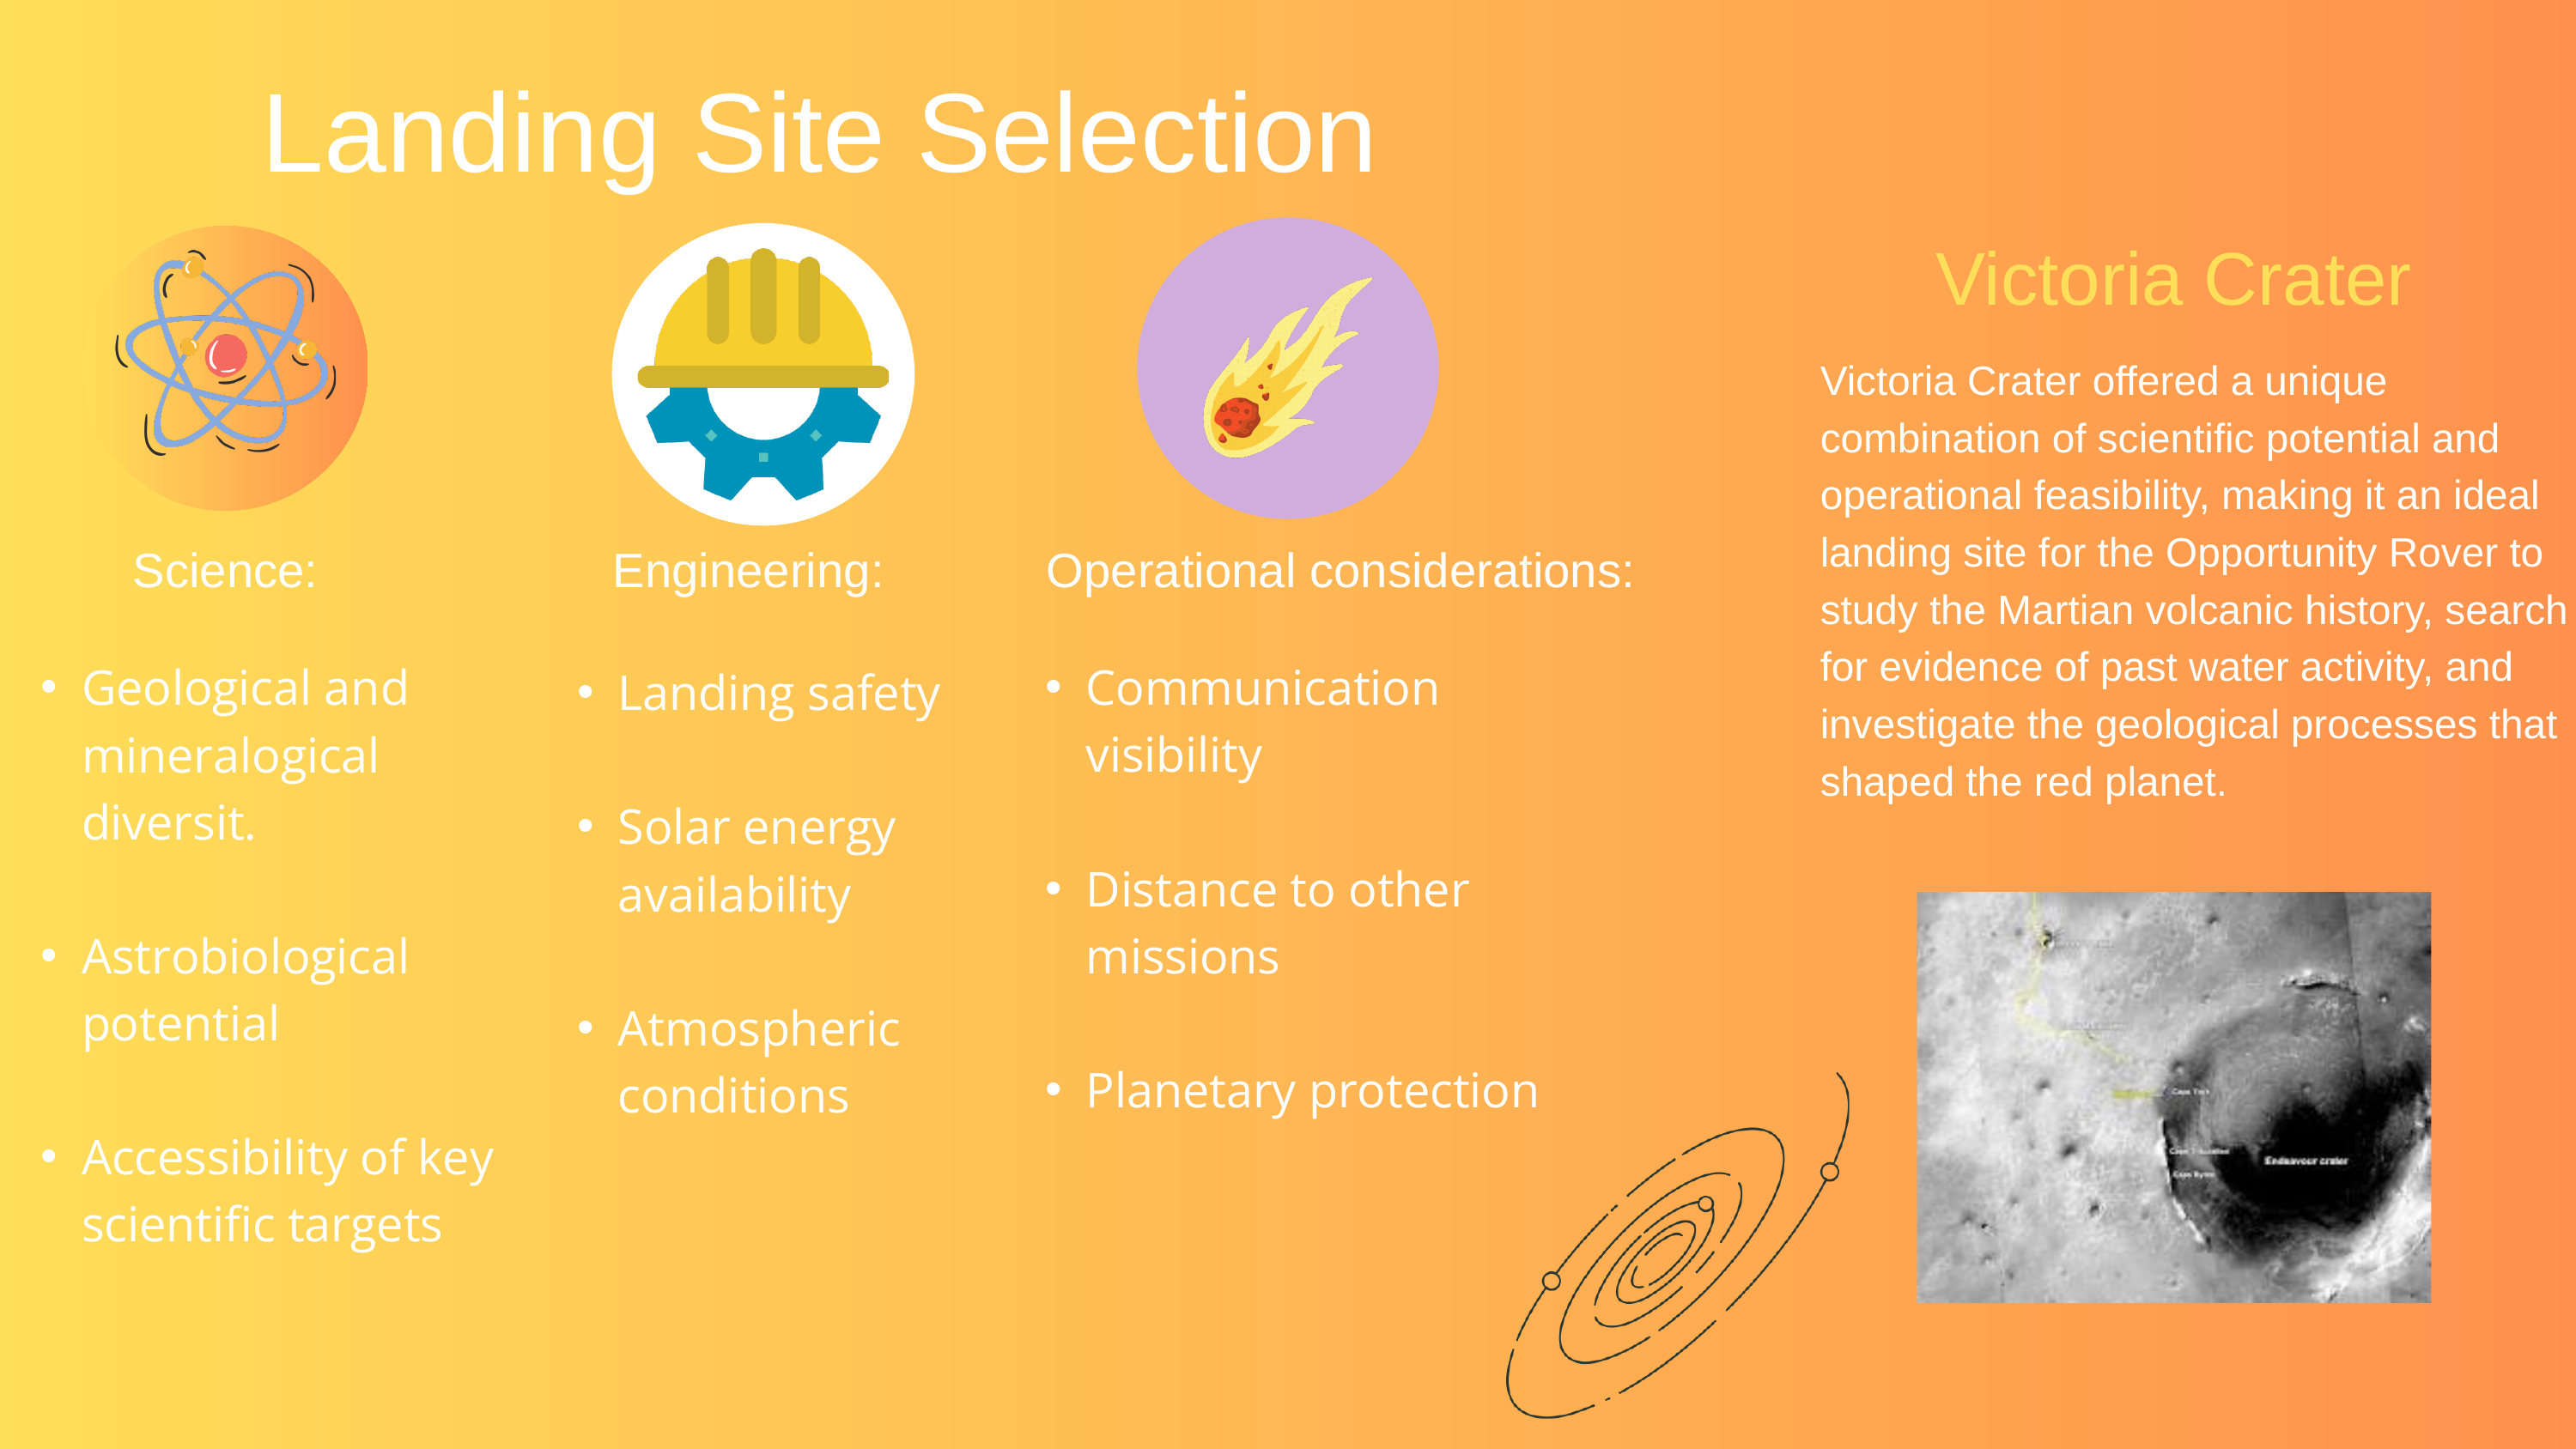

Landing Site Selection

Victoria Crater

Victoria Crater offered a unique combination of scientific potential and operational feasibility, making it an ideal landing site for the Opportunity Rover to study the Martian volcanic history, search for evidence of past water activity, and investigate the geological processes that shaped the red planet.
Science:
Engineering:

Operational considerations:
Geological and mineralogical diversit.

Astrobiological potential

Accessibility of key scientific targets
Communication visibility

Distance to other missions

Planetary protection

Landing safety

Solar energy availability

Atmospheric conditions